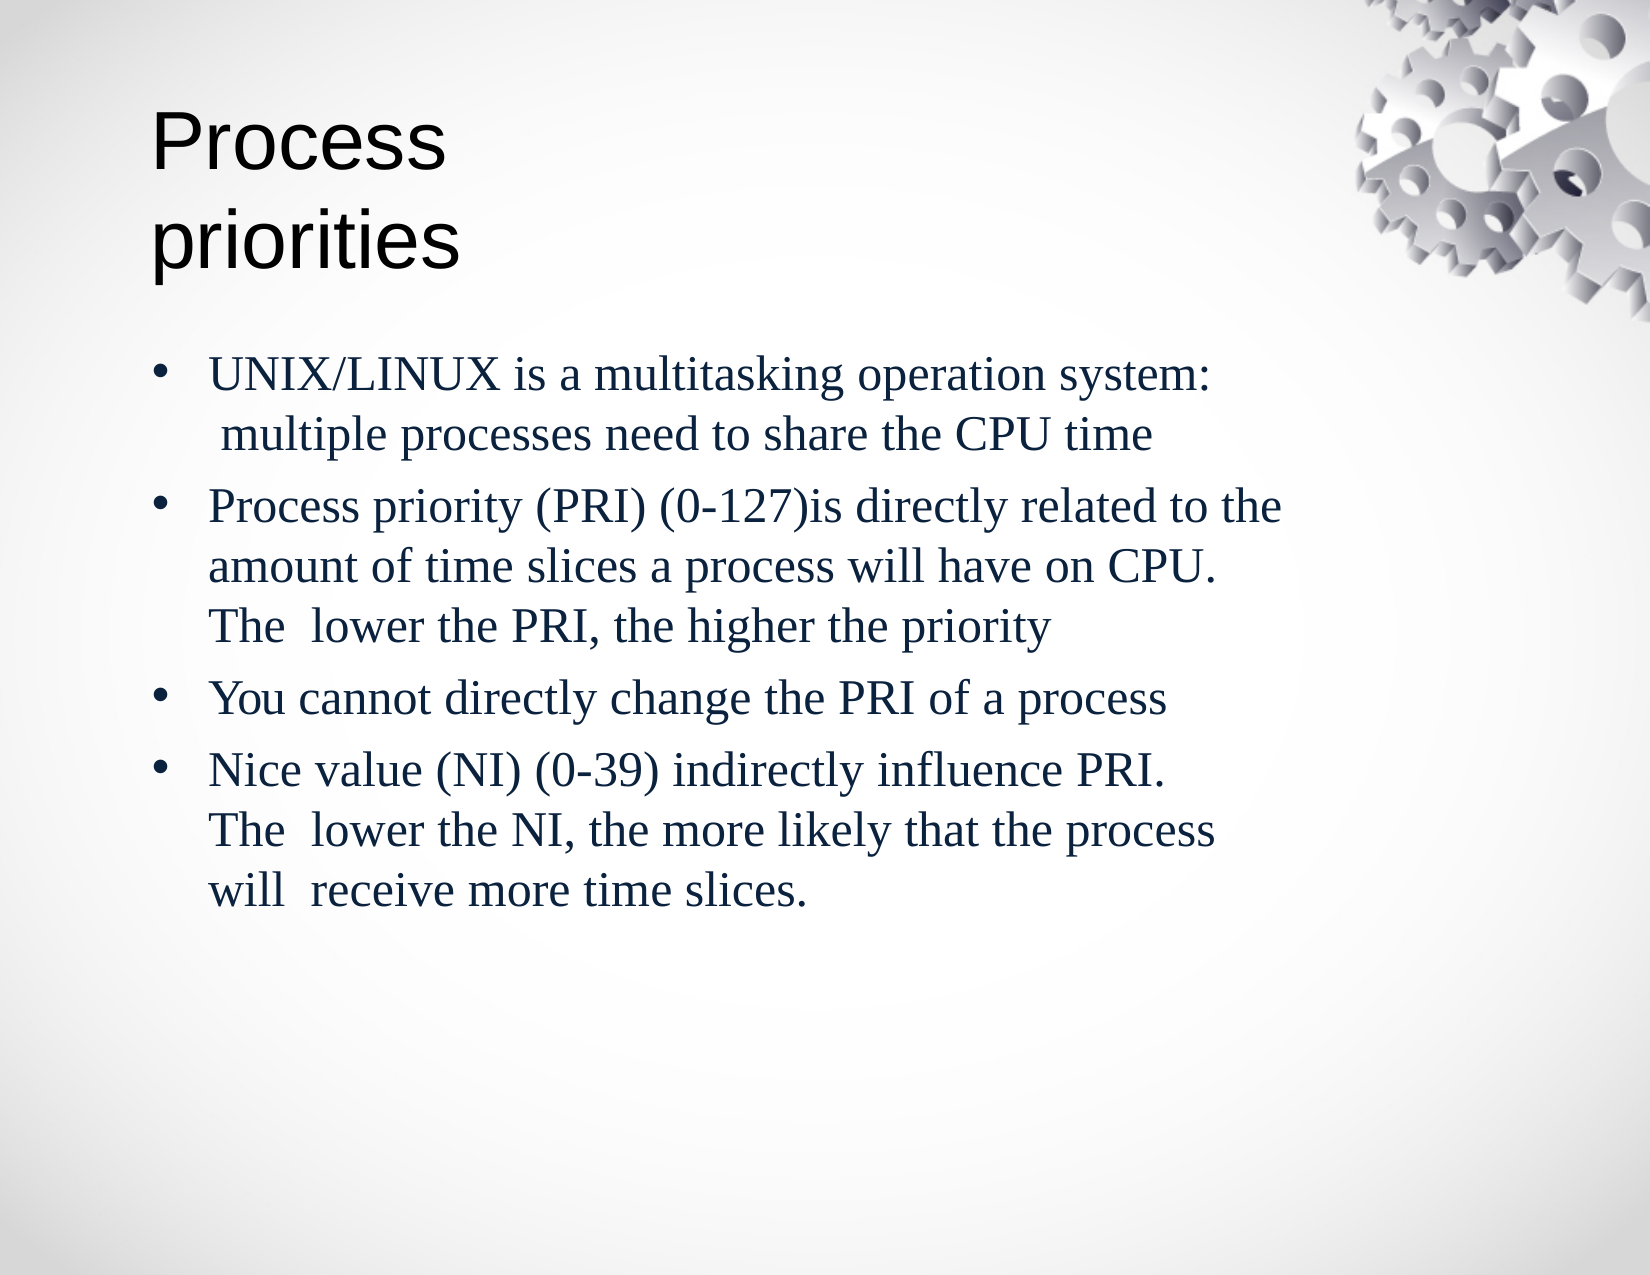

# Process priorities
UNIX/LINUX is a multitasking operation system:  multiple processes need to share the CPU time
Process priority (PRI) (0-127)is directly related to the  amount of time slices a process will have on CPU. The  lower the PRI, the higher the priority
You cannot directly change the PRI of a process
Nice value (NI) (0-39) indirectly influence PRI. The  lower the NI, the more likely that the process will  receive more time slices.